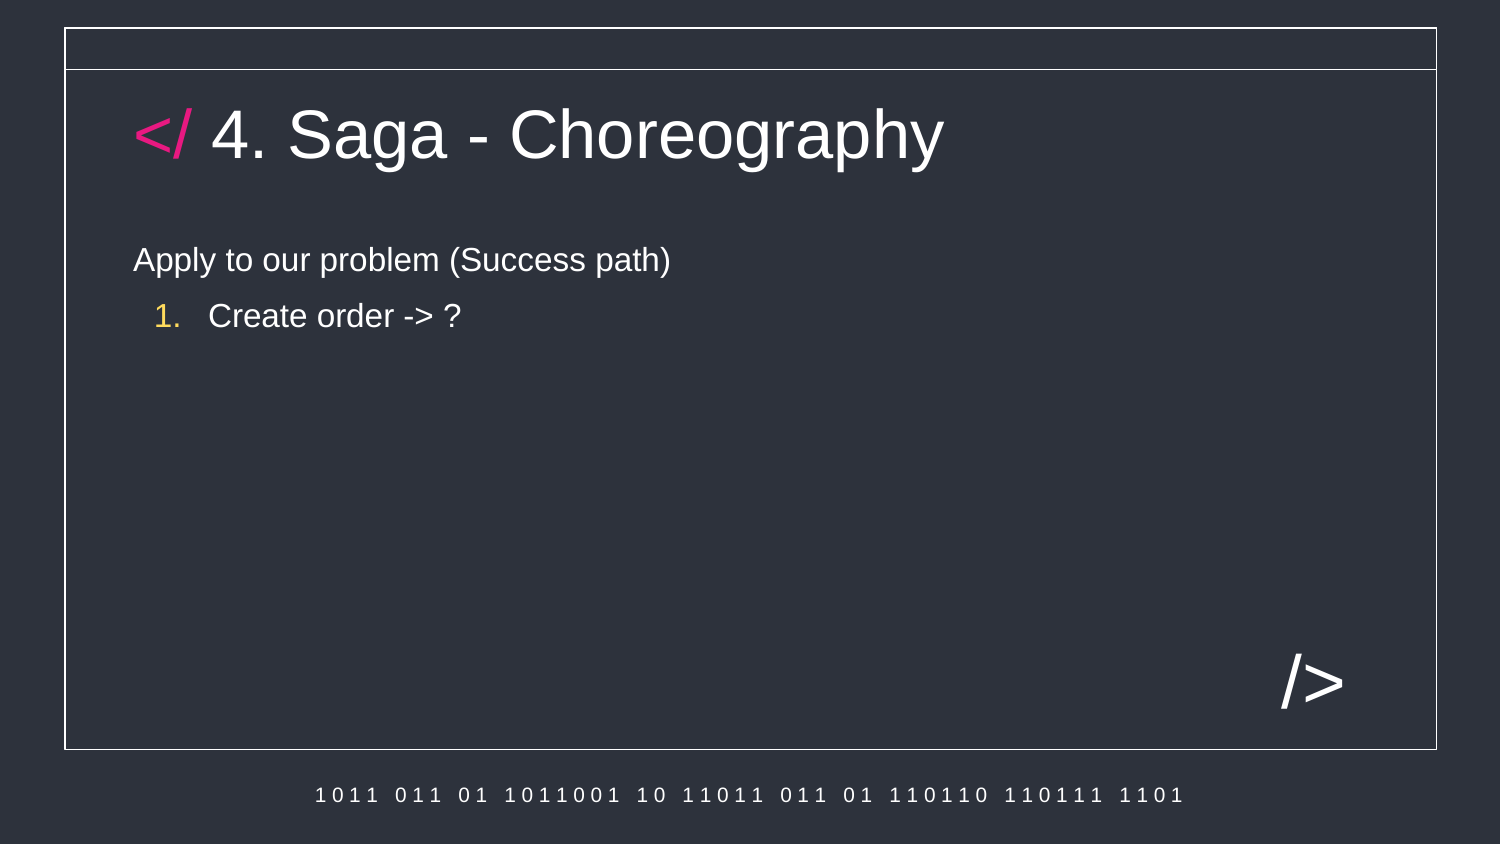

# </ 4. Saga - Choreography
Apply to our problem (Success path)
Create order -> ?
/>